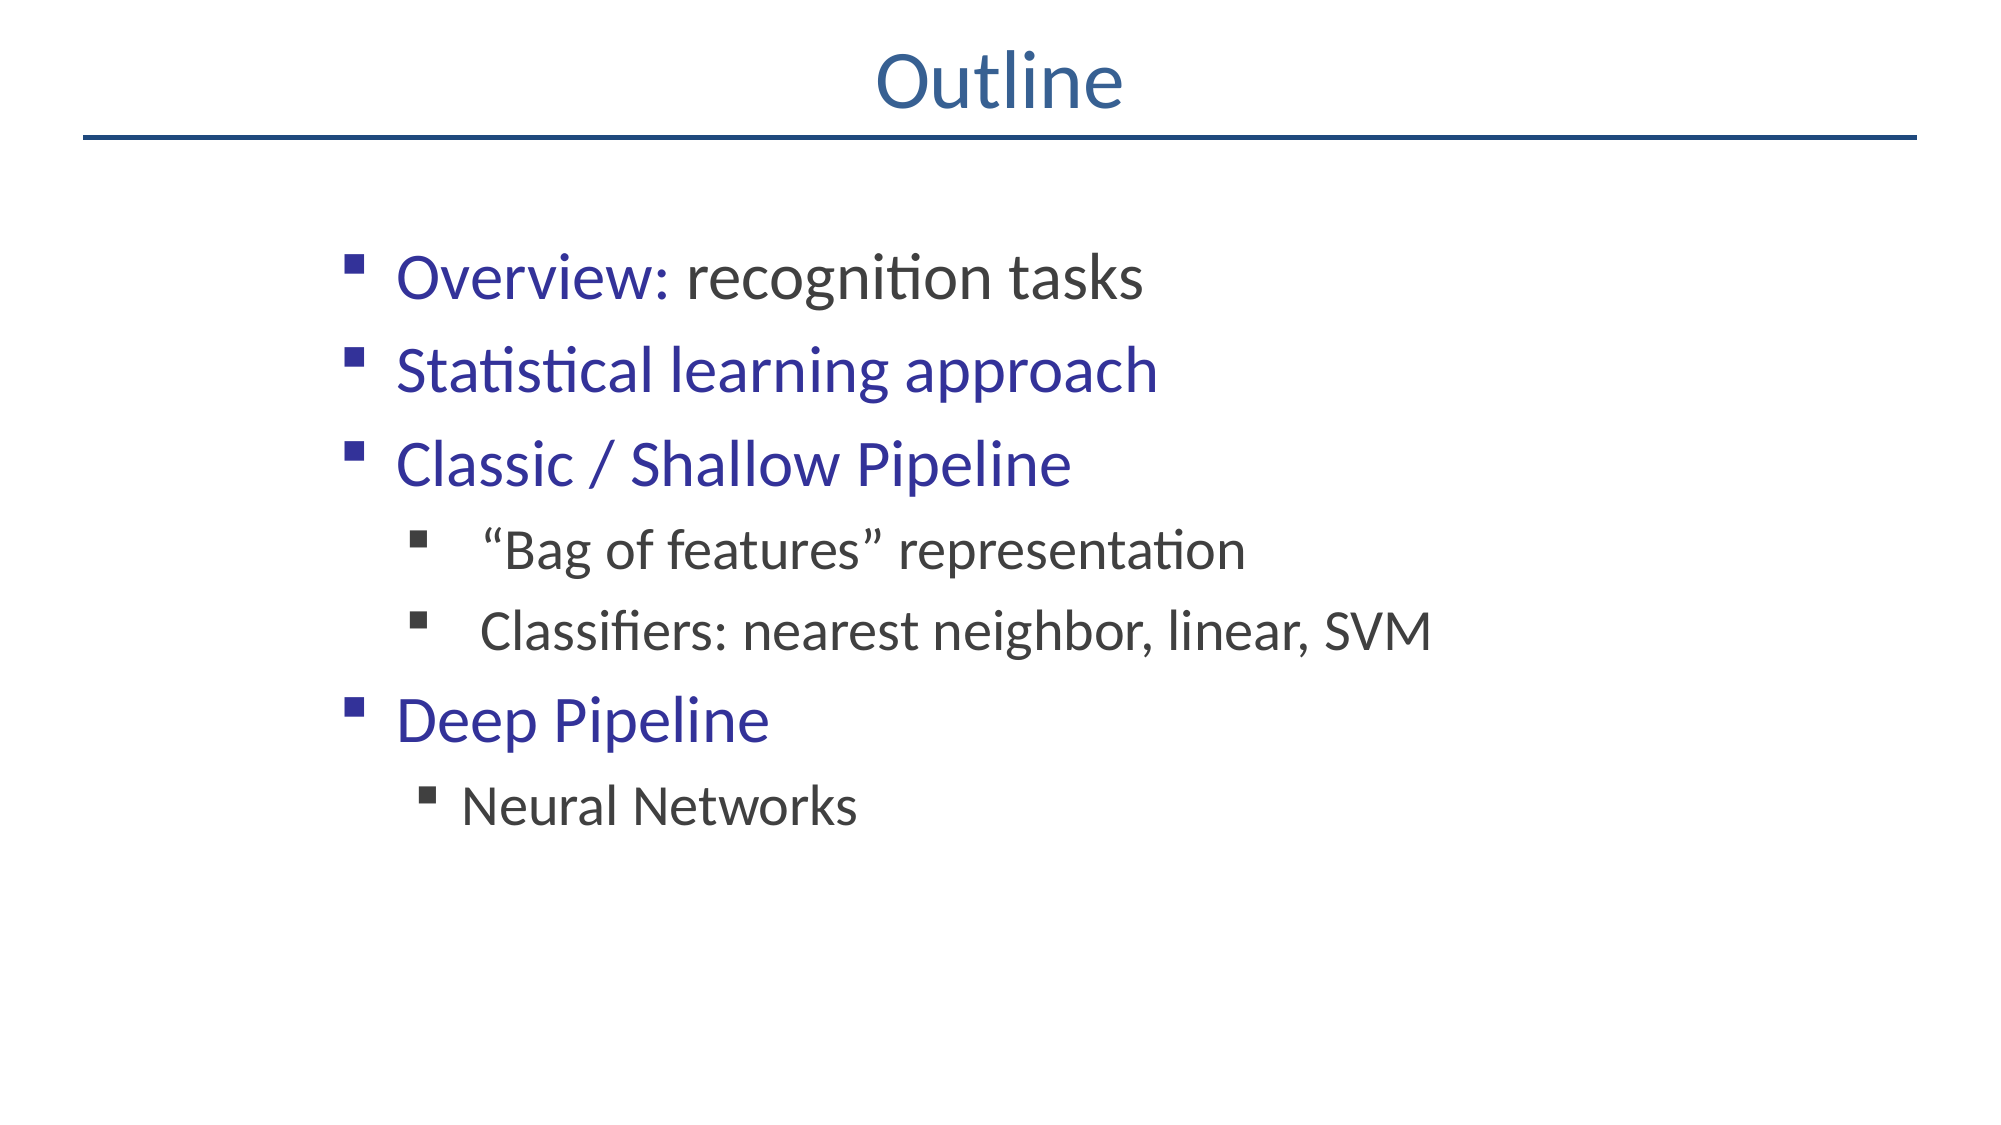

# Outline
Overview: recognition tasks
Statistical learning approach
Classic / Shallow Pipeline
“Bag of features” representation
Classifiers: nearest neighbor, linear, SVM
Deep Pipeline
Neural Networks